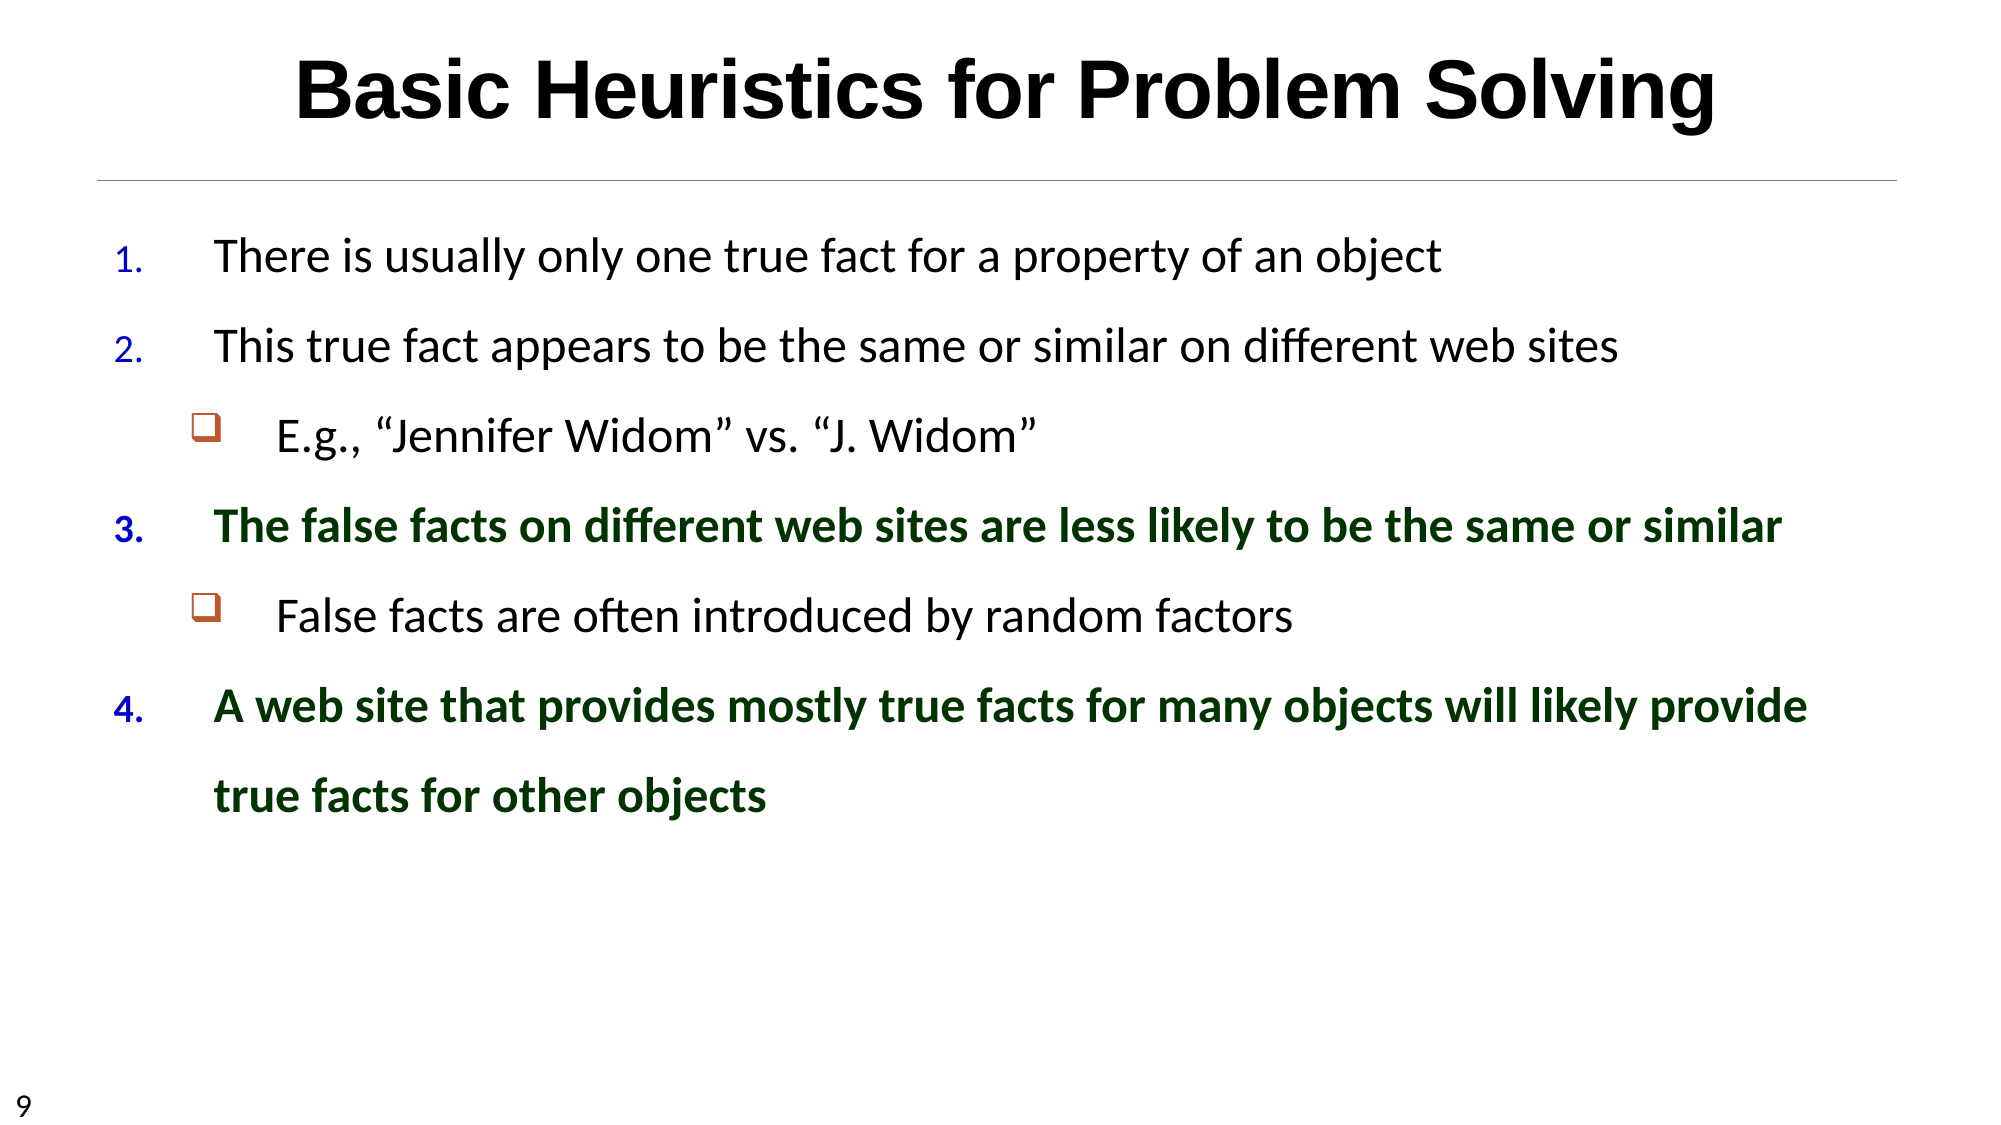

# Basic Heuristics for Problem Solving
There is usually only one true fact for a property of an object
This true fact appears to be the same or similar on different web sites
E.g., “Jennifer Widom” vs. “J. Widom”
The false facts on different web sites are less likely to be the same or similar
False facts are often introduced by random factors
A web site that provides mostly true facts for many objects will likely provide true facts for other objects